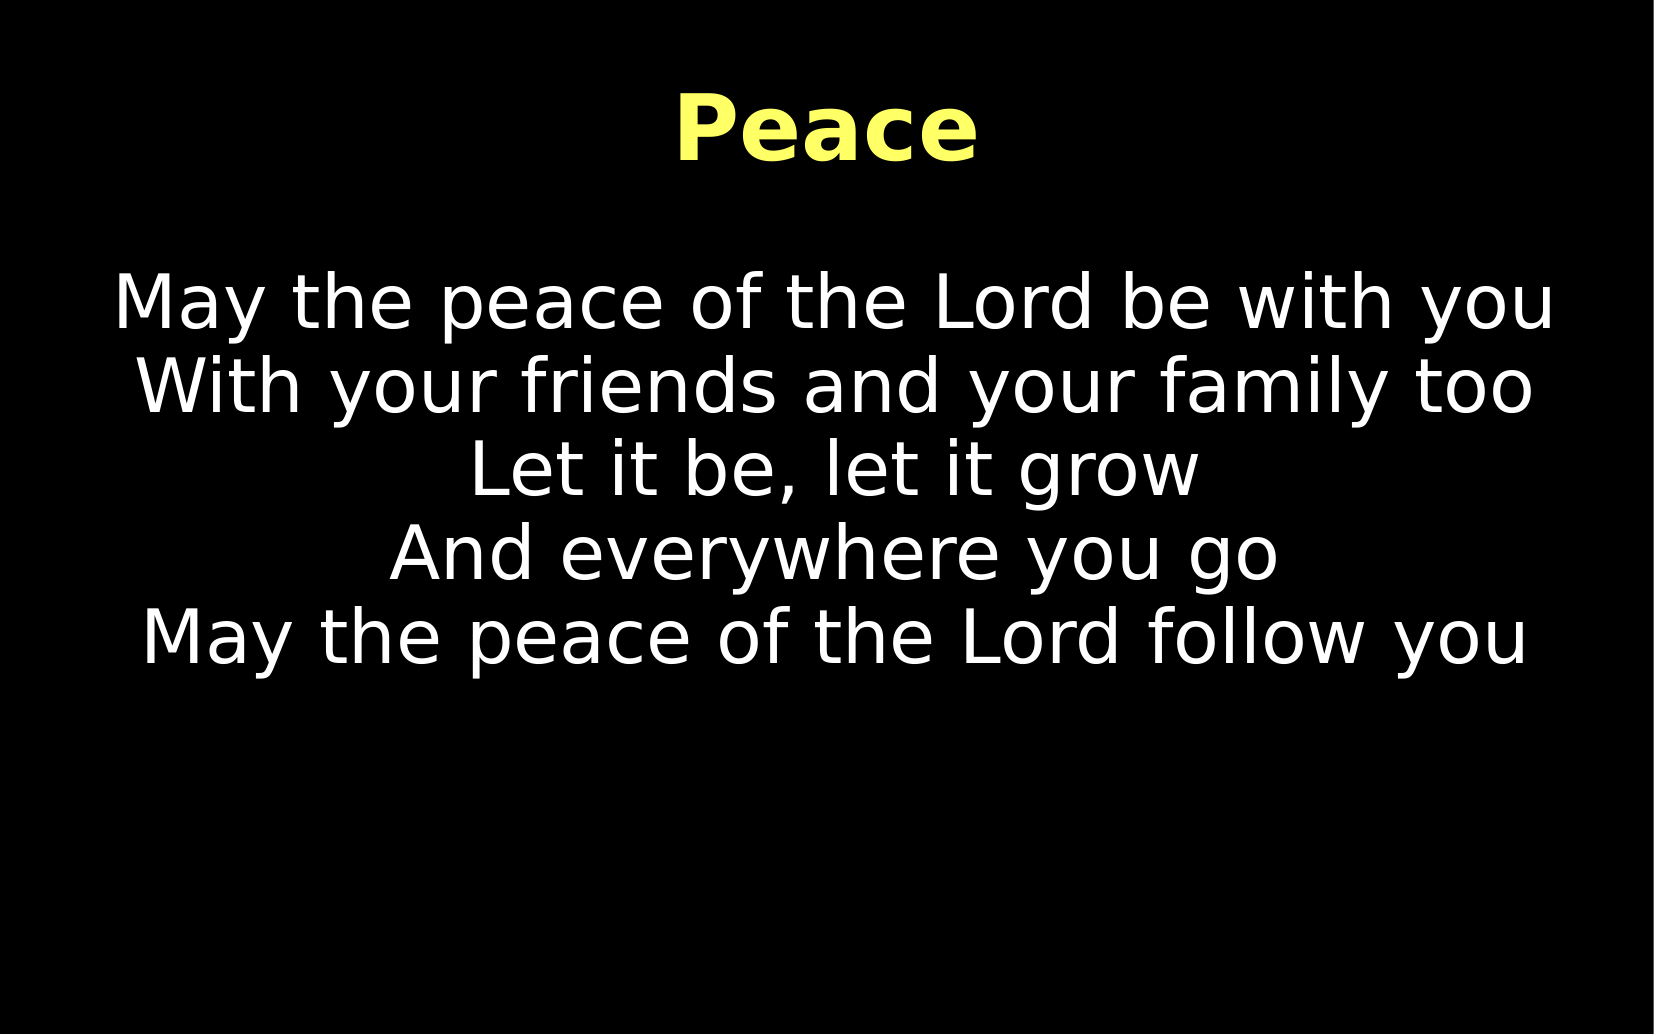

Peace
May the peace of the Lord be with you
With your friends and your family too
Let it be, let it grow
And everywhere you go
May the peace of the Lord follow you